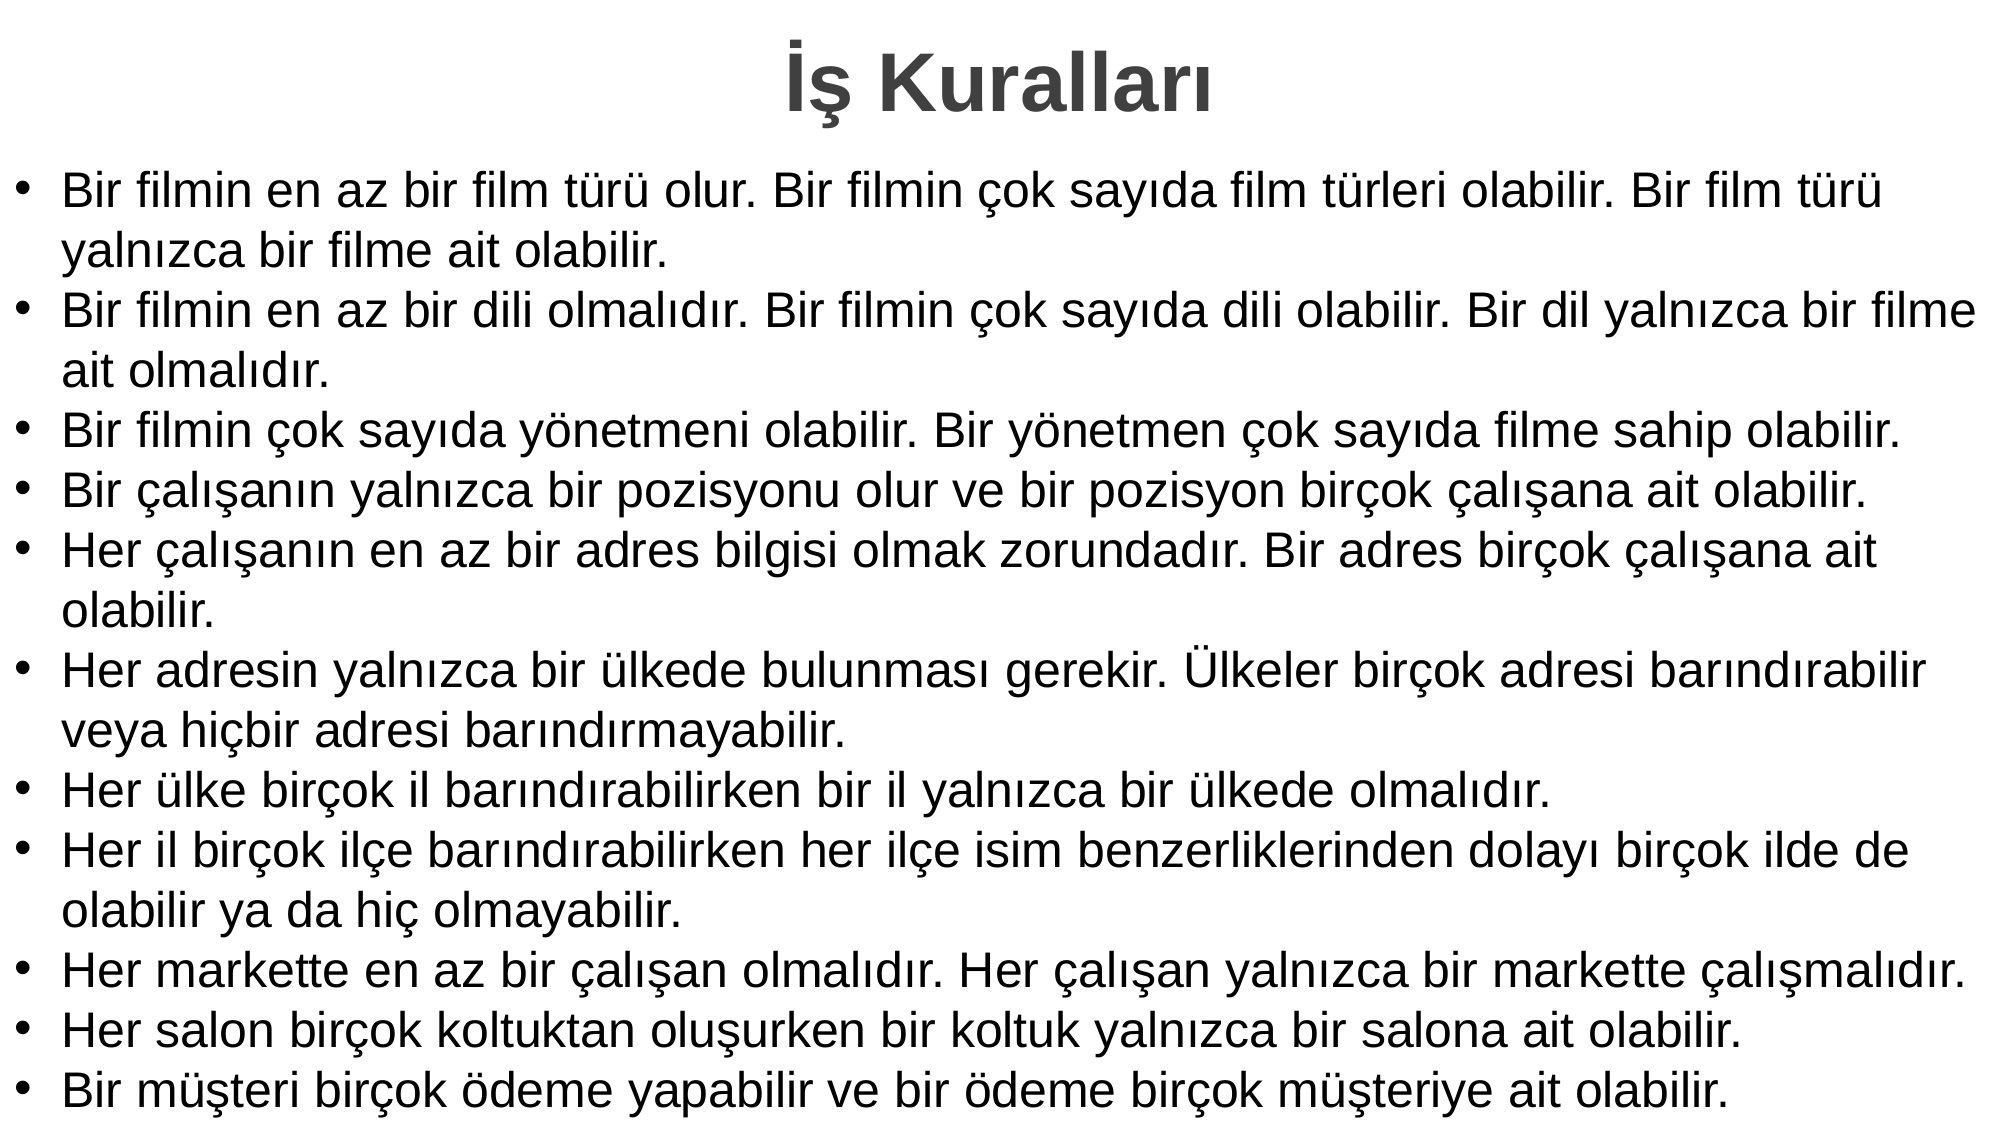

İş Kuralları
Bir filmin en az bir film türü olur. Bir filmin çok sayıda film türleri olabilir. Bir film türü yalnızca bir filme ait olabilir.
Bir filmin en az bir dili olmalıdır. Bir filmin çok sayıda dili olabilir. Bir dil yalnızca bir filme ait olmalıdır.
Bir filmin çok sayıda yönetmeni olabilir. Bir yönetmen çok sayıda filme sahip olabilir.
Bir çalışanın yalnızca bir pozisyonu olur ve bir pozisyon birçok çalışana ait olabilir.
Her çalışanın en az bir adres bilgisi olmak zorundadır. Bir adres birçok çalışana ait olabilir.
Her adresin yalnızca bir ülkede bulunması gerekir. Ülkeler birçok adresi barındırabilir veya hiçbir adresi barındırmayabilir.
Her ülke birçok il barındırabilirken bir il yalnızca bir ülkede olmalıdır.
Her il birçok ilçe barındırabilirken her ilçe isim benzerliklerinden dolayı birçok ilde de olabilir ya da hiç olmayabilir.
Her markette en az bir çalışan olmalıdır. Her çalışan yalnızca bir markette çalışmalıdır.
Her salon birçok koltuktan oluşurken bir koltuk yalnızca bir salona ait olabilir.
Bir müşteri birçok ödeme yapabilir ve bir ödeme birçok müşteriye ait olabilir.